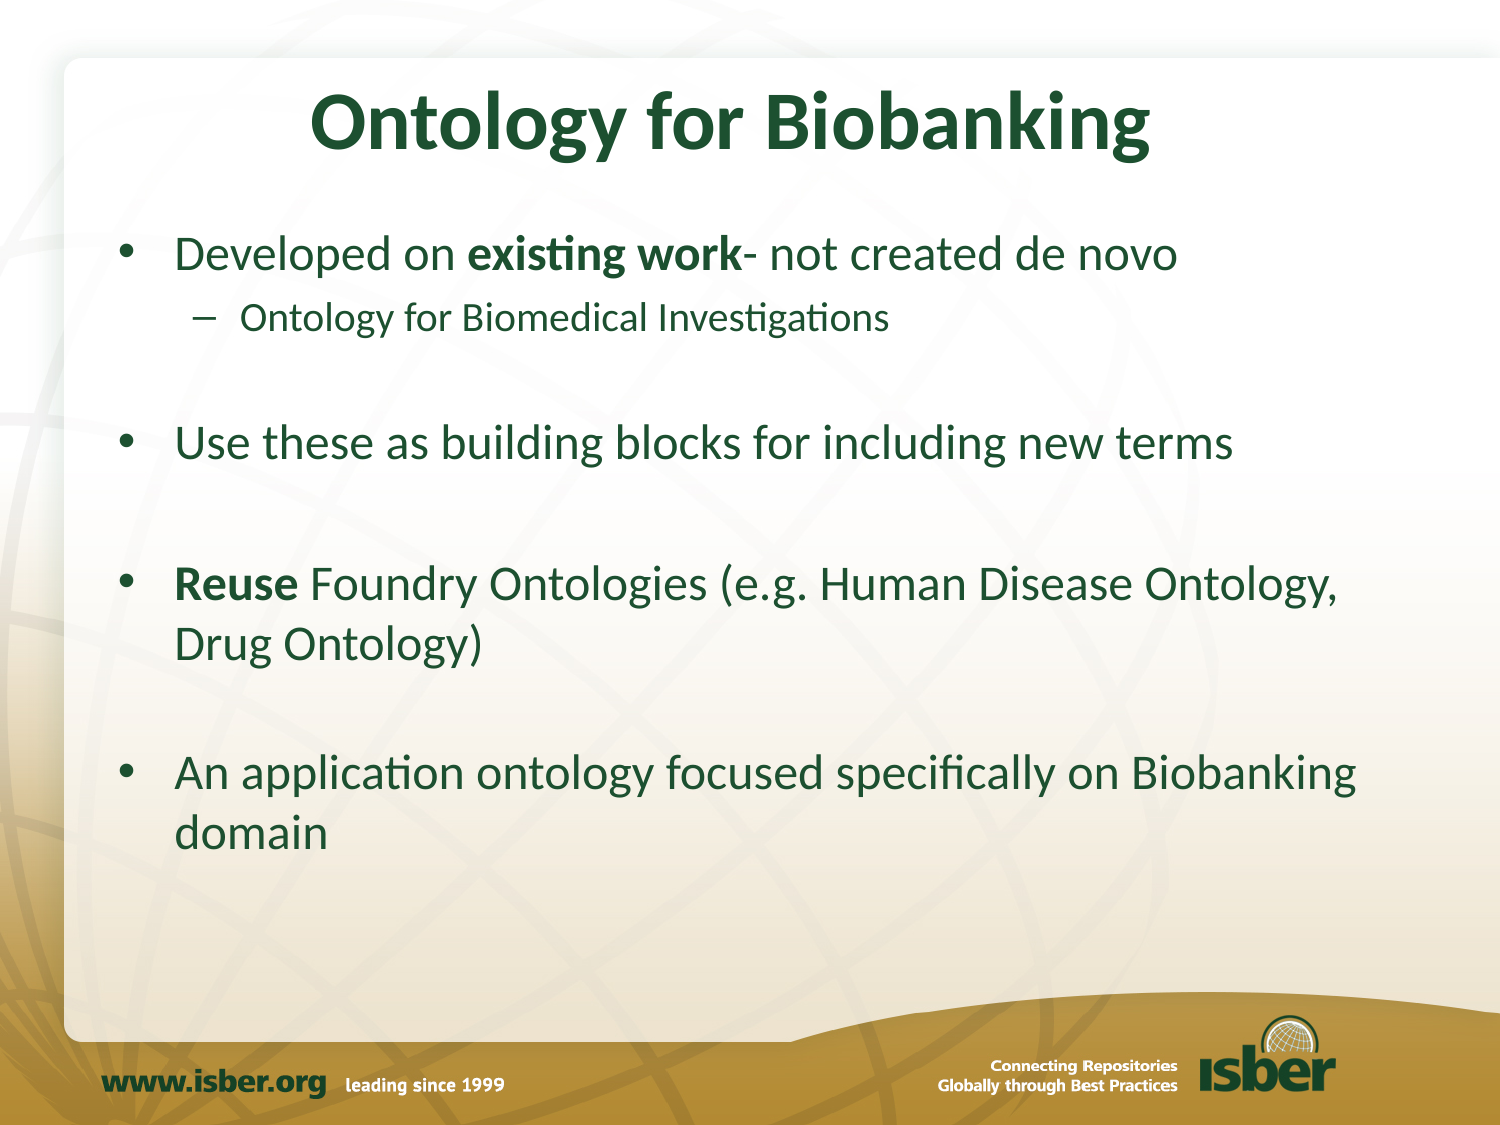

# Ontology for Biobanking
Developed on existing work- not created de novo
Ontology for Biomedical Investigations
Use these as building blocks for including new terms

Reuse Foundry Ontologies (e.g. Human Disease Ontology, Drug Ontology)
An application ontology focused specifically on Biobanking domain